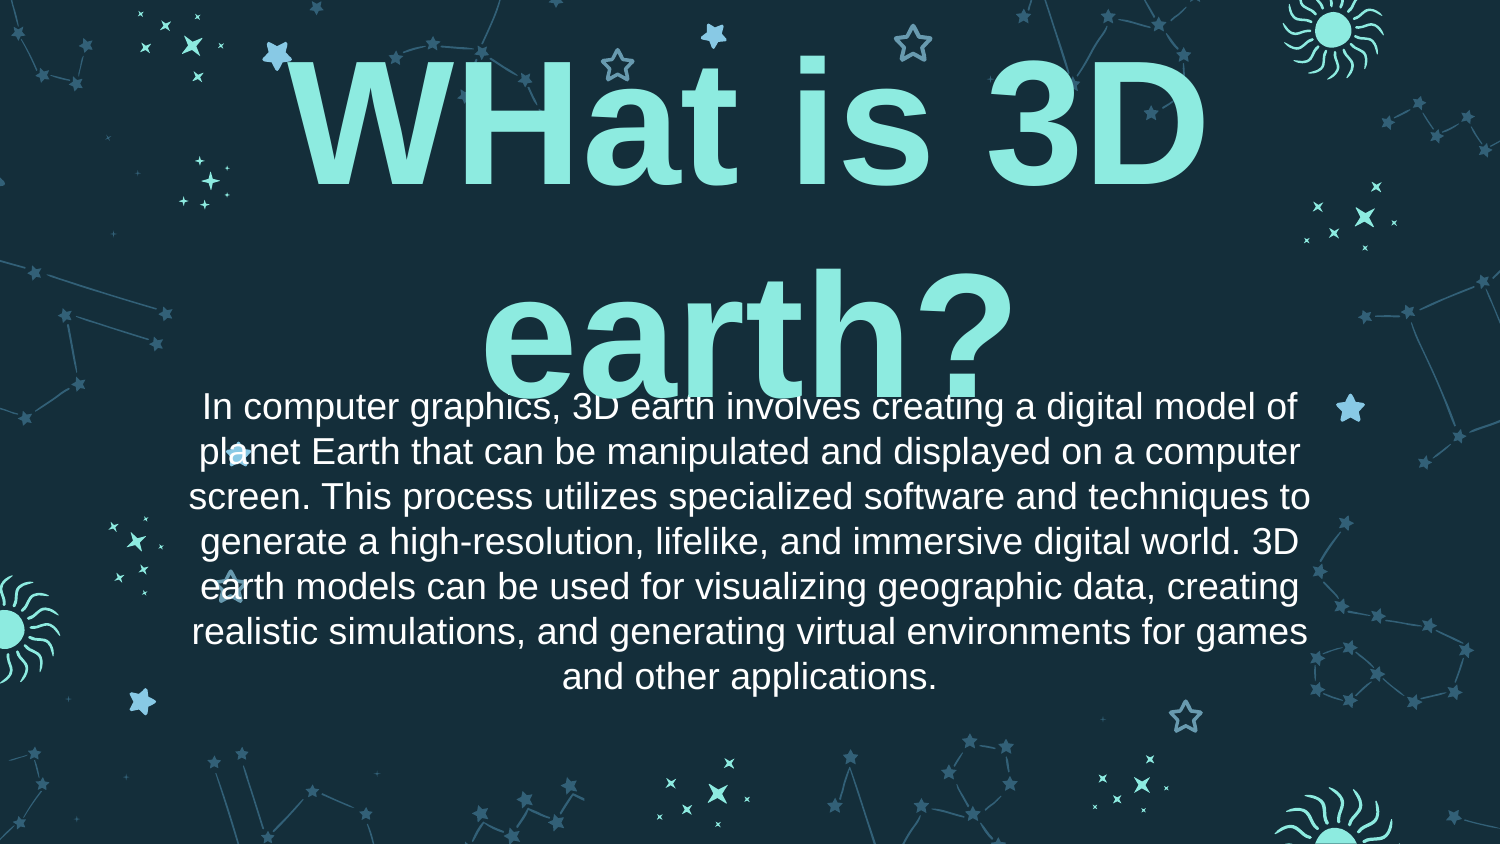

# WHat is 3D earth?
In computer graphics, 3D earth involves creating a digital model of planet Earth that can be manipulated and displayed on a computer screen. This process utilizes specialized software and techniques to generate a high-resolution, lifelike, and immersive digital world. 3D earth models can be used for visualizing geographic data, creating realistic simulations, and generating virtual environments for games and other applications.